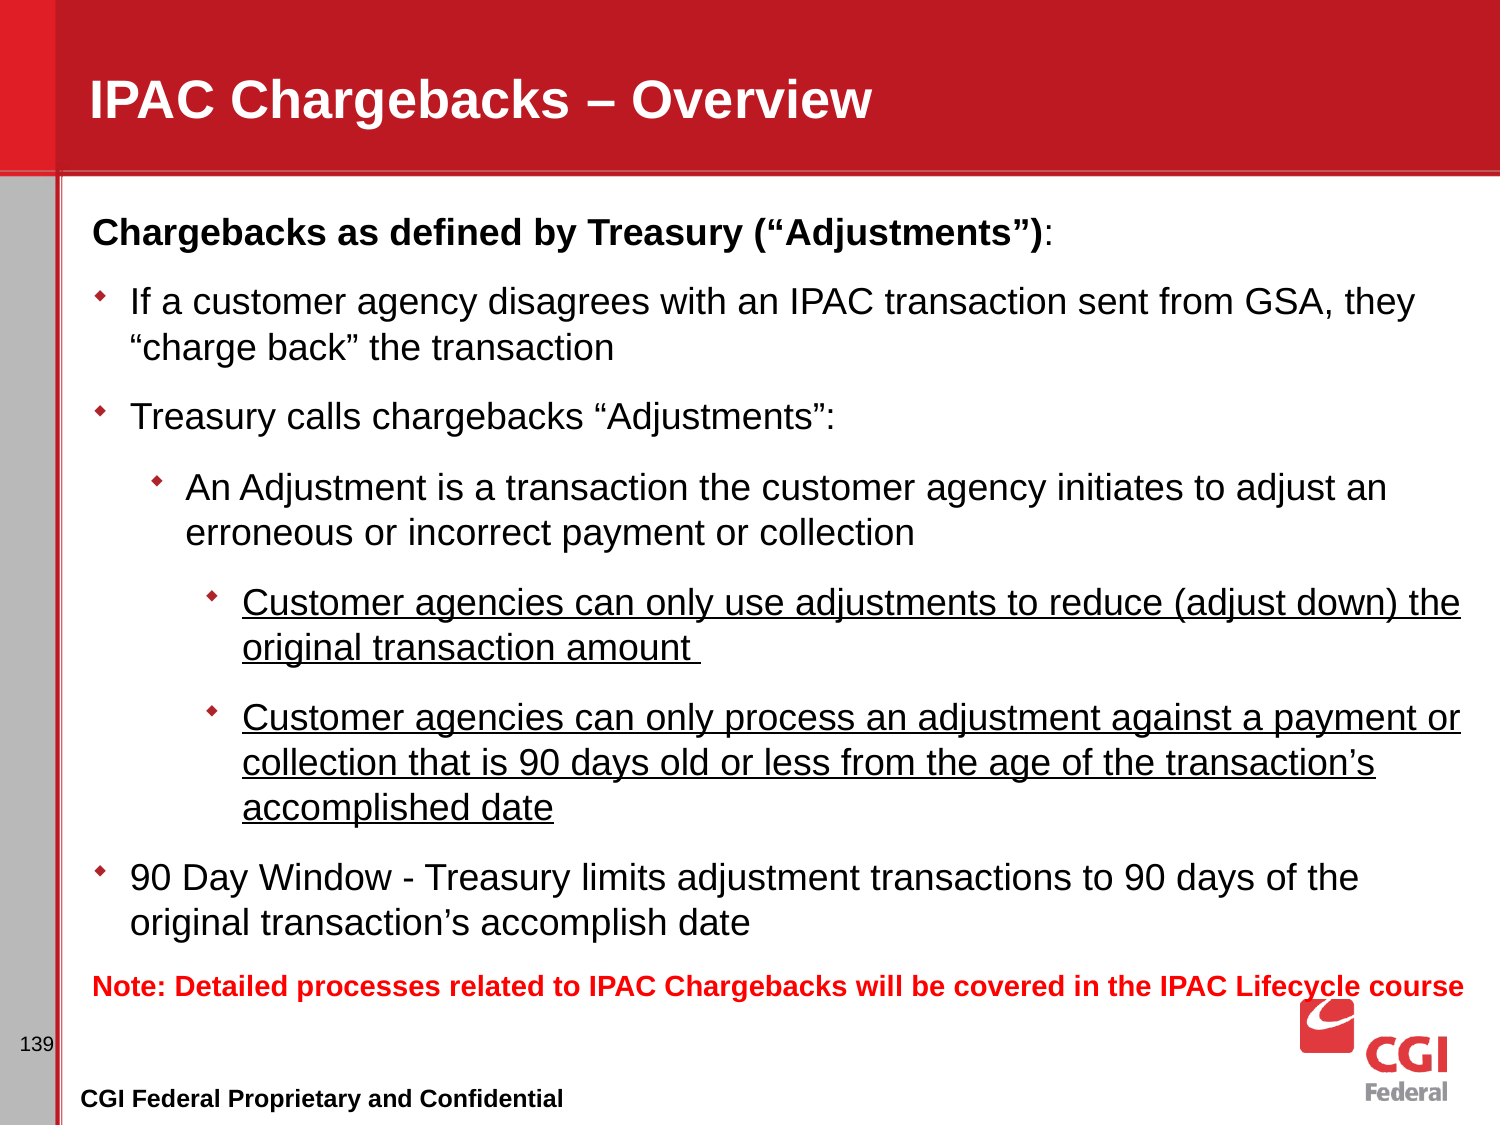

# IPAC Chargebacks – Overview
Chargebacks as defined by Treasury (“Adjustments”):
If a customer agency disagrees with an IPAC transaction sent from GSA, they “charge back” the transaction
Treasury calls chargebacks “Adjustments”:
An Adjustment is a transaction the customer agency initiates to adjust an erroneous or incorrect payment or collection
Customer agencies can only use adjustments to reduce (adjust down) the original transaction amount
Customer agencies can only process an adjustment against a payment or collection that is 90 days old or less from the age of the transaction’s accomplished date
90 Day Window - Treasury limits adjustment transactions to 90 days of the original transaction’s accomplish date
Note: Detailed processes related to IPAC Chargebacks will be covered in the IPAC Lifecycle course

139
CGI Federal Proprietary and Confidential